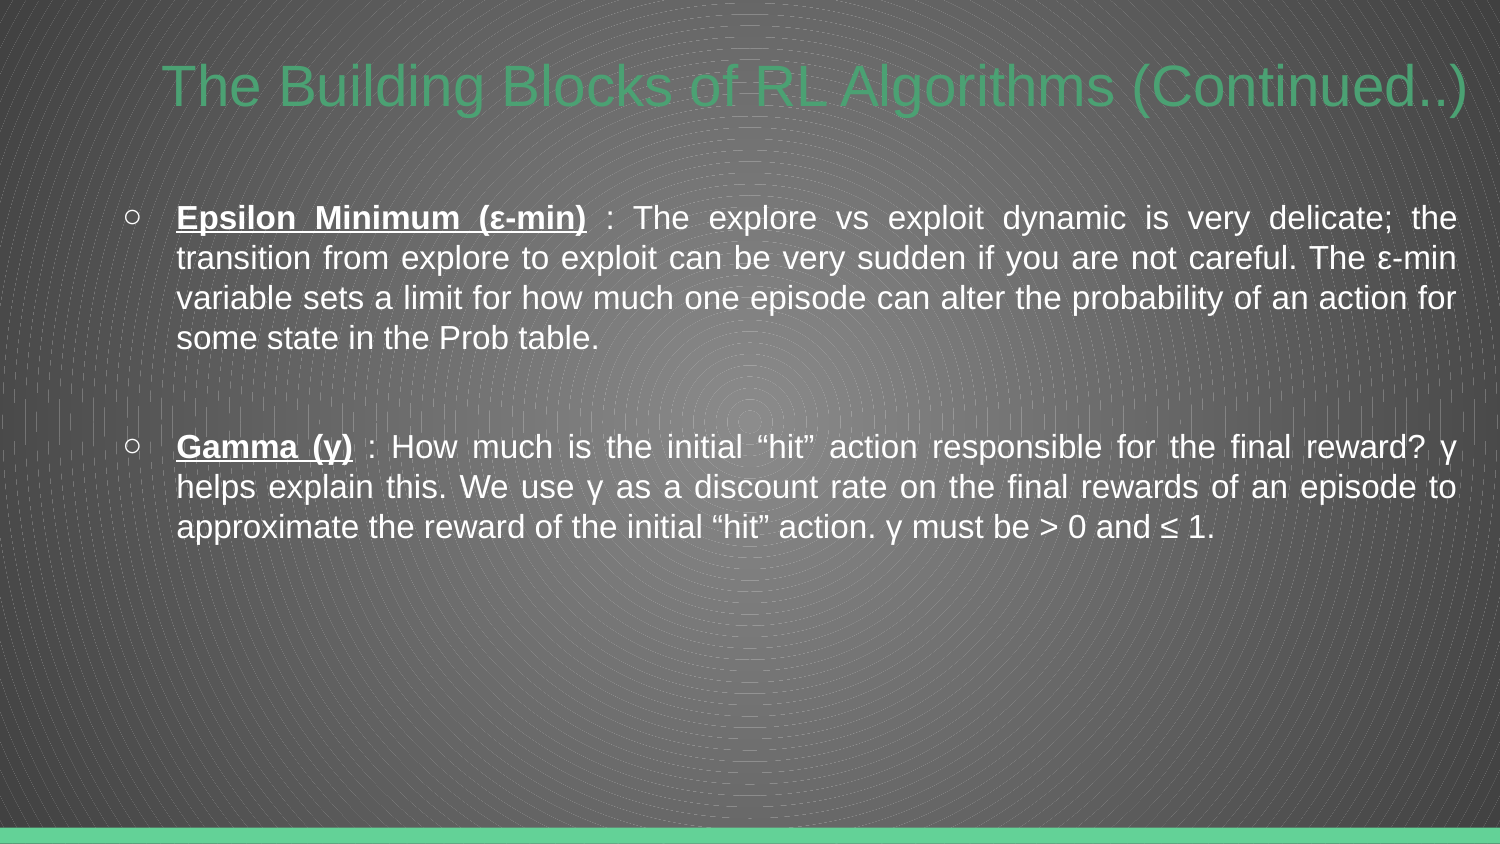

# The Building Blocks of RL Algorithms (Continued..)
Epsilon Minimum (ε-min) : The explore vs exploit dynamic is very delicate; the transition from explore to exploit can be very sudden if you are not careful. The ε-min variable sets a limit for how much one episode can alter the probability of an action for some state in the Prob table.

Gamma (γ) : How much is the initial “hit” action responsible for the final reward? γ helps explain this. We use γ as a discount rate on the final rewards of an episode to approximate the reward of the initial “hit” action. γ must be > 0 and ≤ 1.